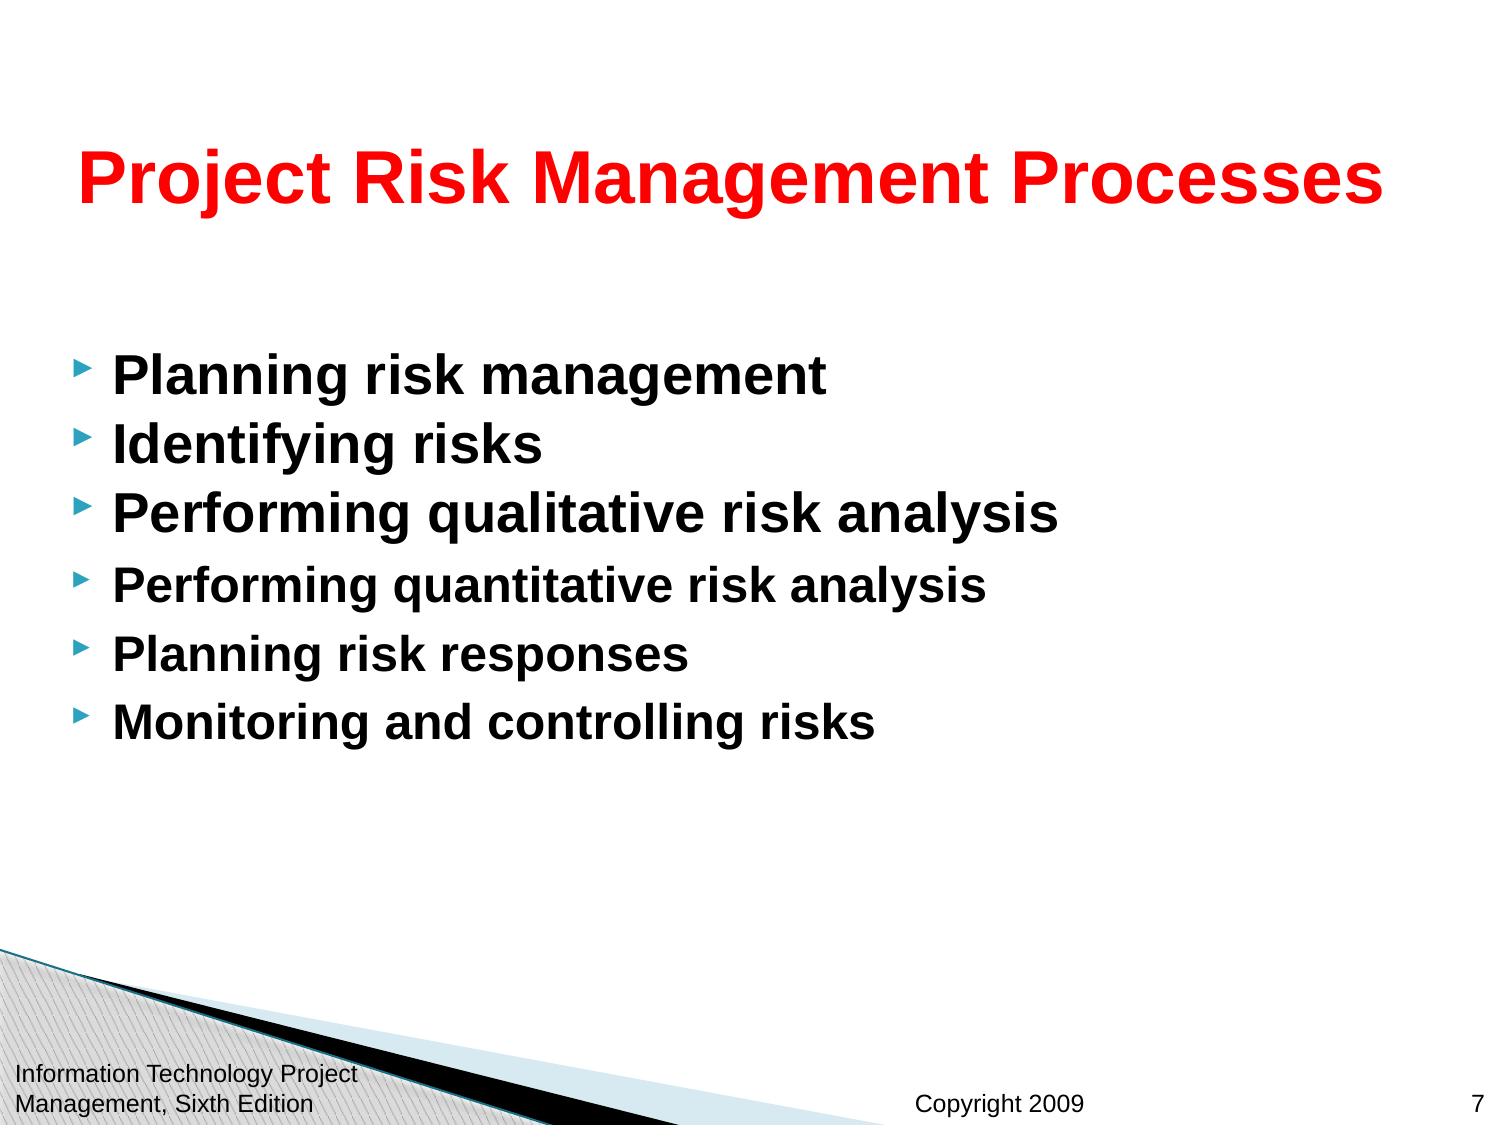

# Project Risk Management Processes

Planning risk management
Identifying risks
Performing qualitative risk analysis
Performing quantitative risk analysis
Planning risk responses
Monitoring and controlling risks

Information Technology Project Management, Sixth Edition
7